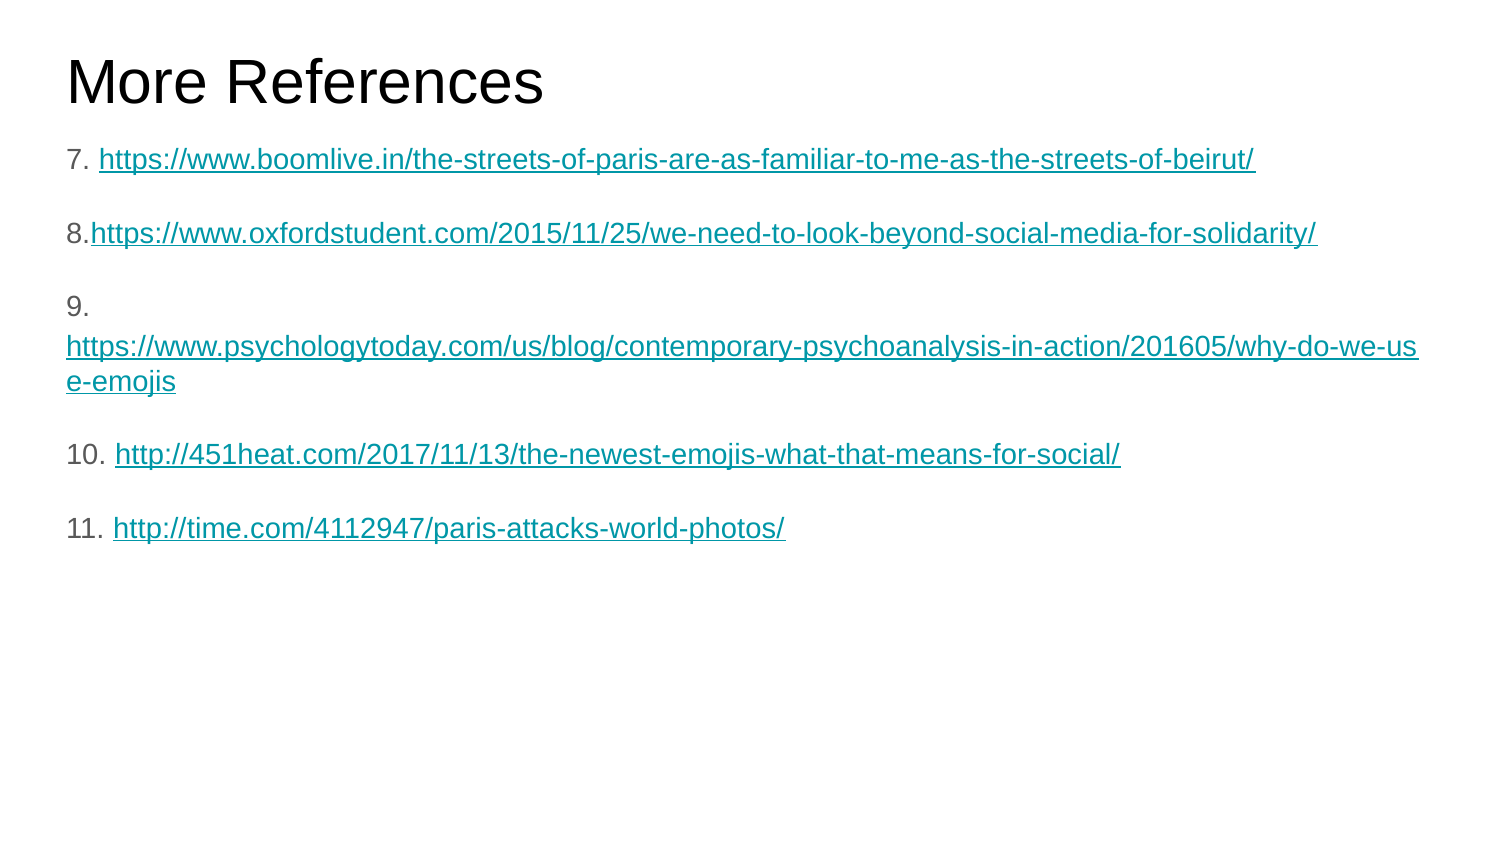

# More References
7. https://www.boomlive.in/the-streets-of-paris-are-as-familiar-to-me-as-the-streets-of-beirut/
8.https://www.oxfordstudent.com/2015/11/25/we-need-to-look-beyond-social-media-for-solidarity/
9.https://www.psychologytoday.com/us/blog/contemporary-psychoanalysis-in-action/201605/why-do-we-use-emojis
10. http://451heat.com/2017/11/13/the-newest-emojis-what-that-means-for-social/
11. http://time.com/4112947/paris-attacks-world-photos/